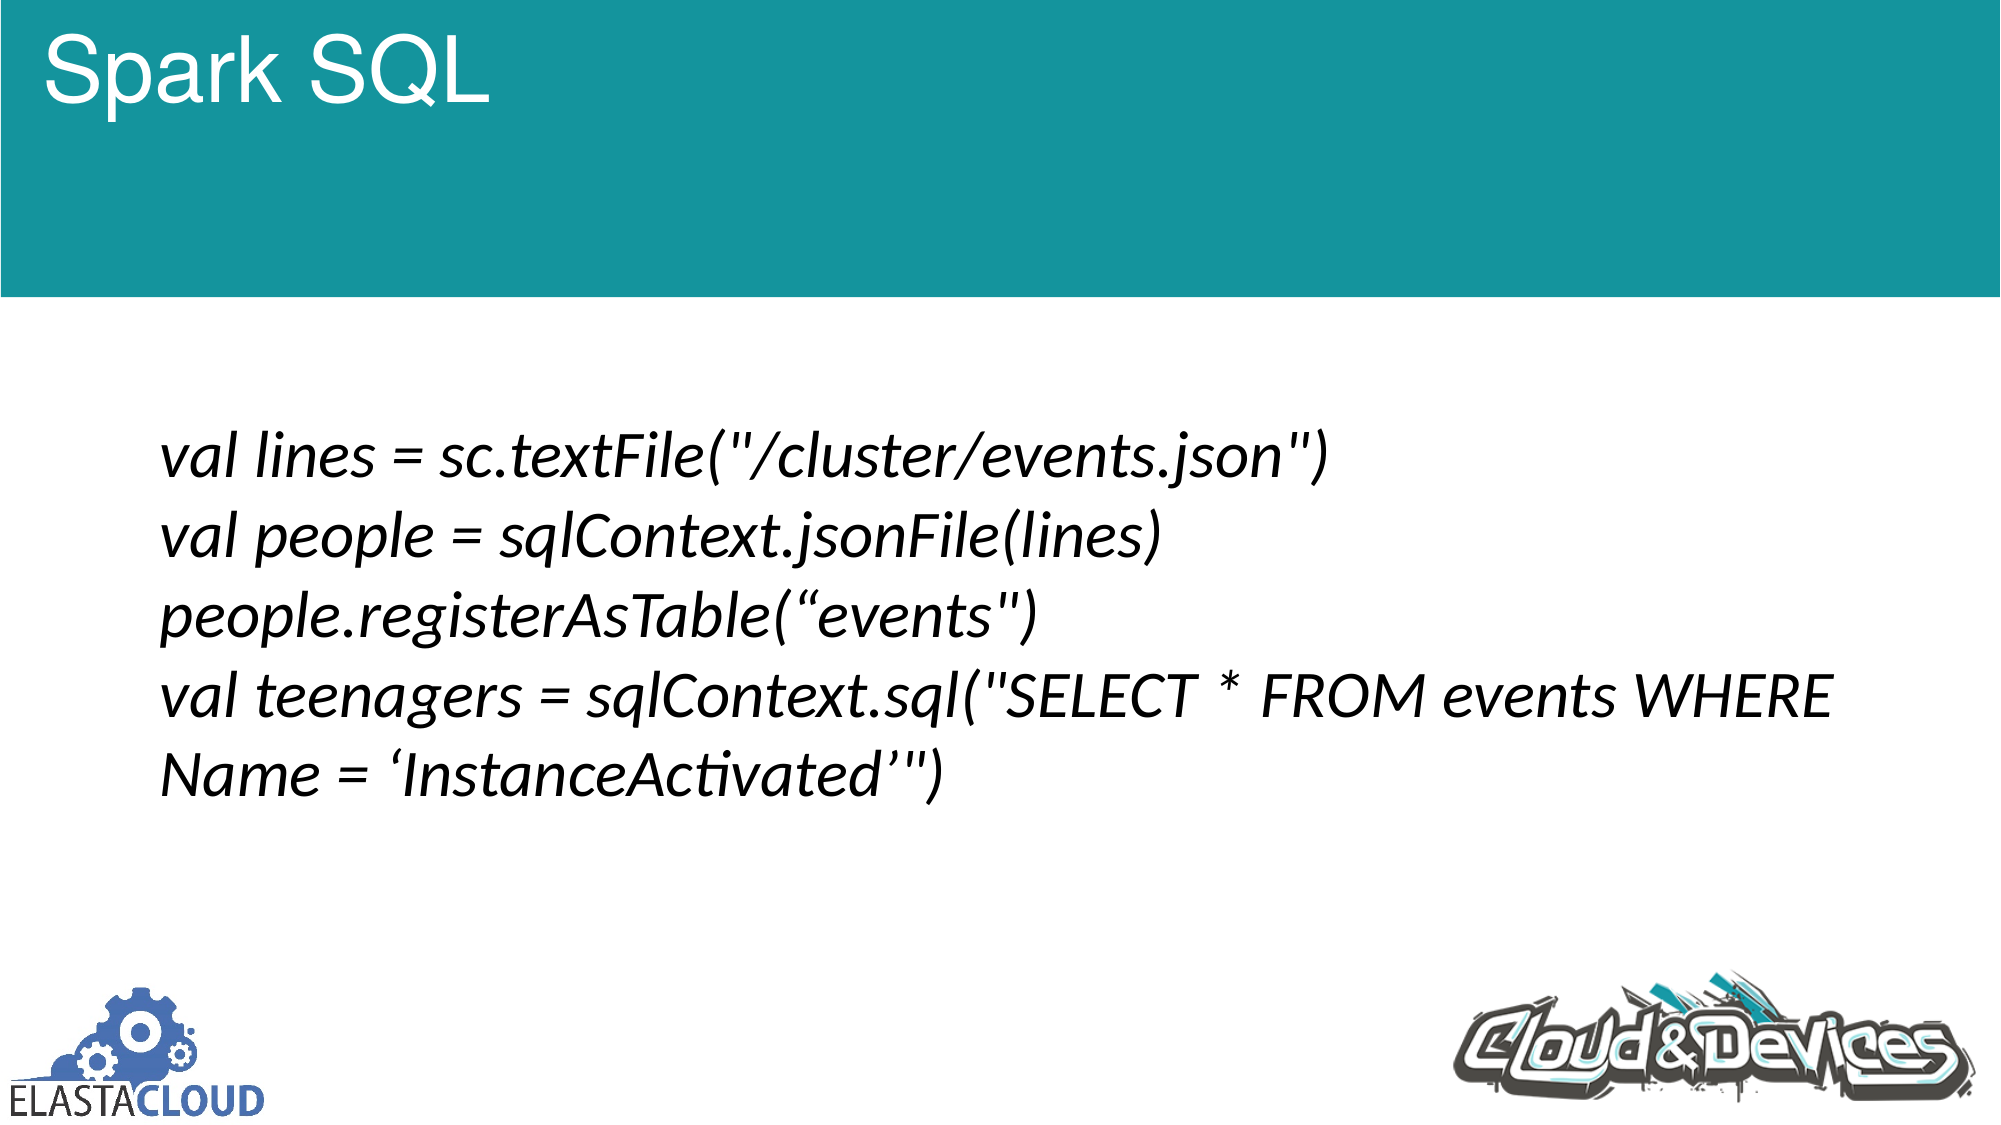

# Spark SQL
val lines = sc.textFile("/cluster/events.json")
val people = sqlContext.jsonFile(lines)
people.registerAsTable(“events")
val teenagers = sqlContext.sql("SELECT * FROM events WHERE Name = ‘InstanceActivated’")